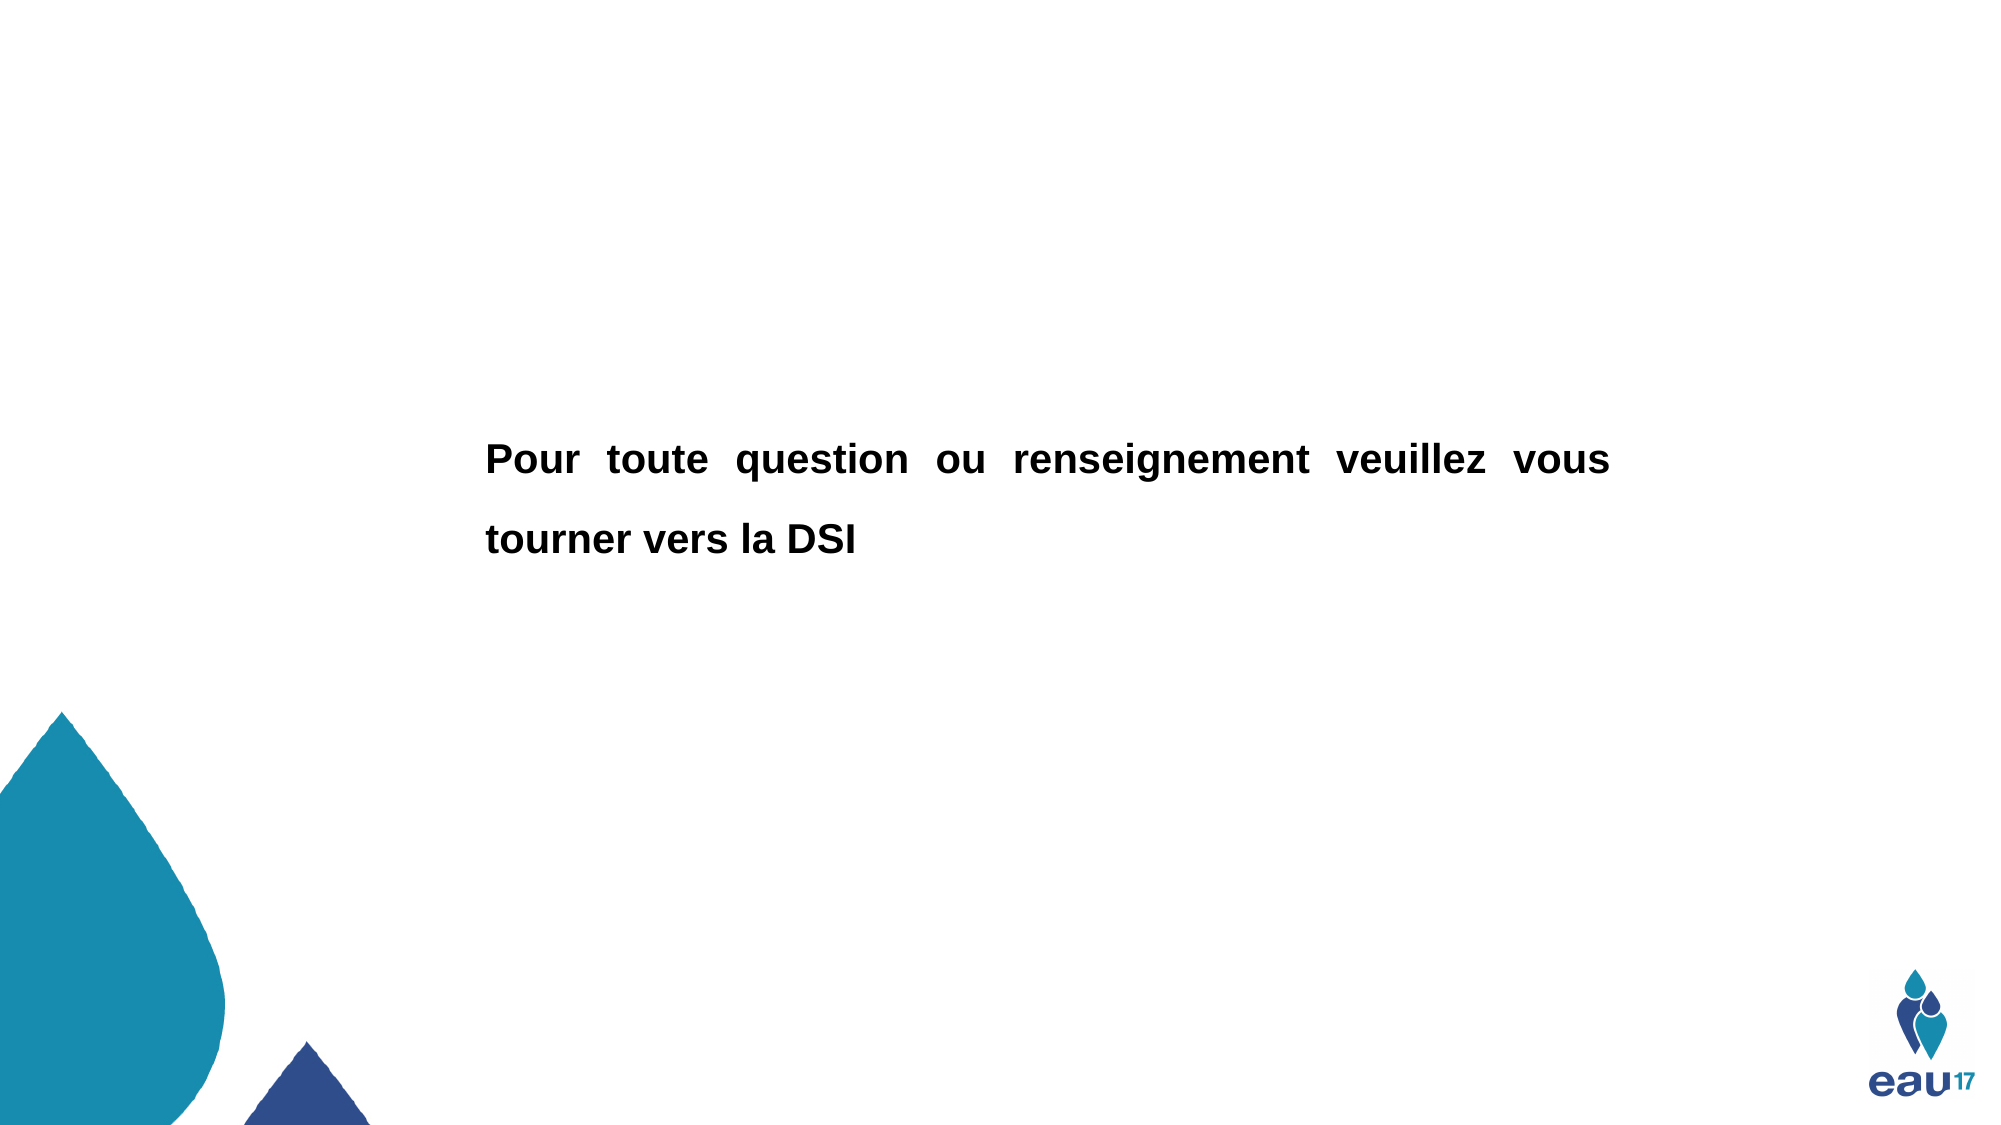

Pour toute question ou renseignement veuillez vous tourner vers la DSI